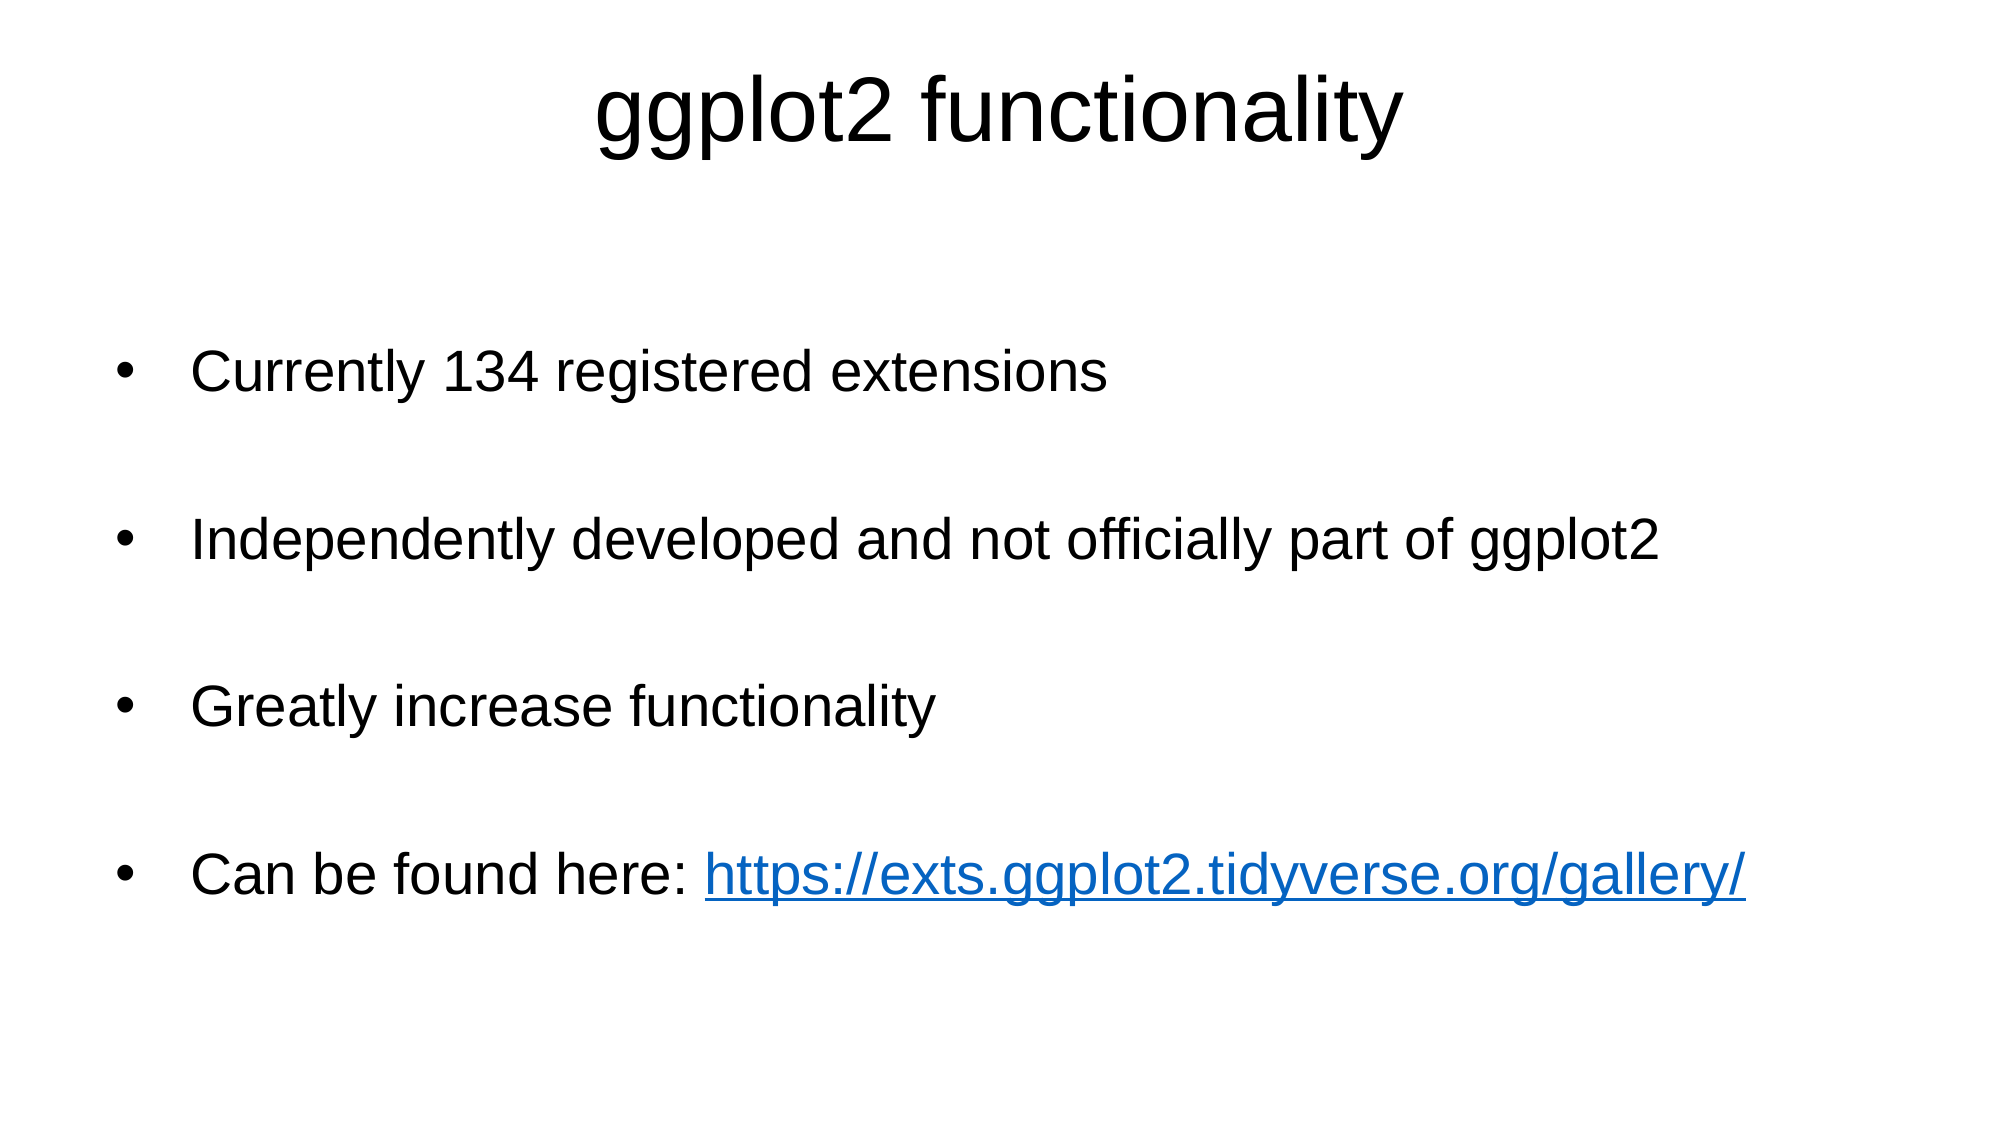

# ggplot2 functionality
Currently 134 registered extensions

Independently developed and not officially part of ggplot2

Greatly increase functionality

Can be found here: https://exts.ggplot2.tidyverse.org/gallery/